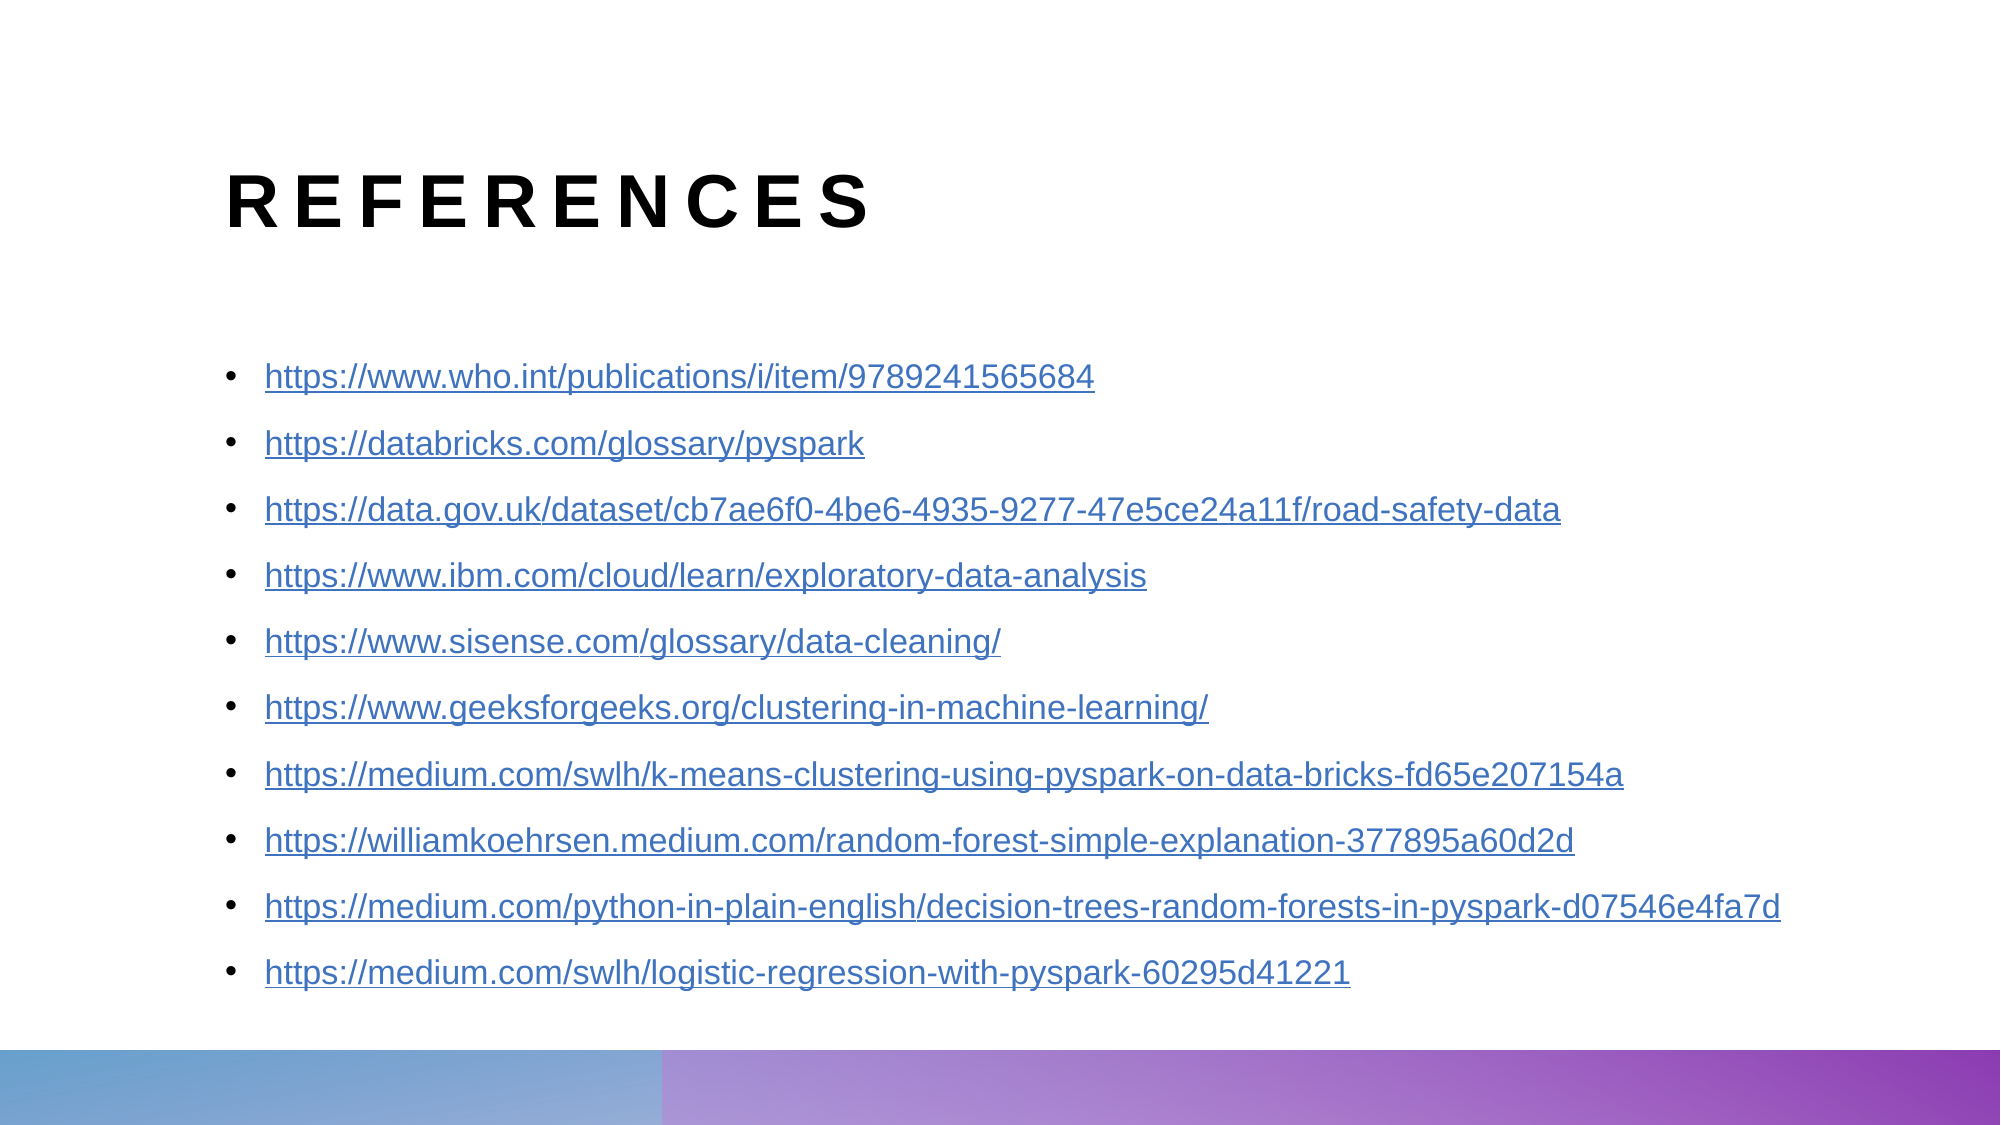

# References
https://www.who.int/publications/i/item/9789241565684
https://databricks.com/glossary/pyspark
https://data.gov.uk/dataset/cb7ae6f0-4be6-4935-9277-47e5ce24a11f/road-safety-data
https://www.ibm.com/cloud/learn/exploratory-data-analysis
https://www.sisense.com/glossary/data-cleaning/
https://www.geeksforgeeks.org/clustering-in-machine-learning/
https://medium.com/swlh/k-means-clustering-using-pyspark-on-data-bricks-fd65e207154a
https://williamkoehrsen.medium.com/random-forest-simple-explanation-377895a60d2d
https://medium.com/python-in-plain-english/decision-trees-random-forests-in-pyspark-d07546e4fa7d
https://medium.com/swlh/logistic-regression-with-pyspark-60295d41221